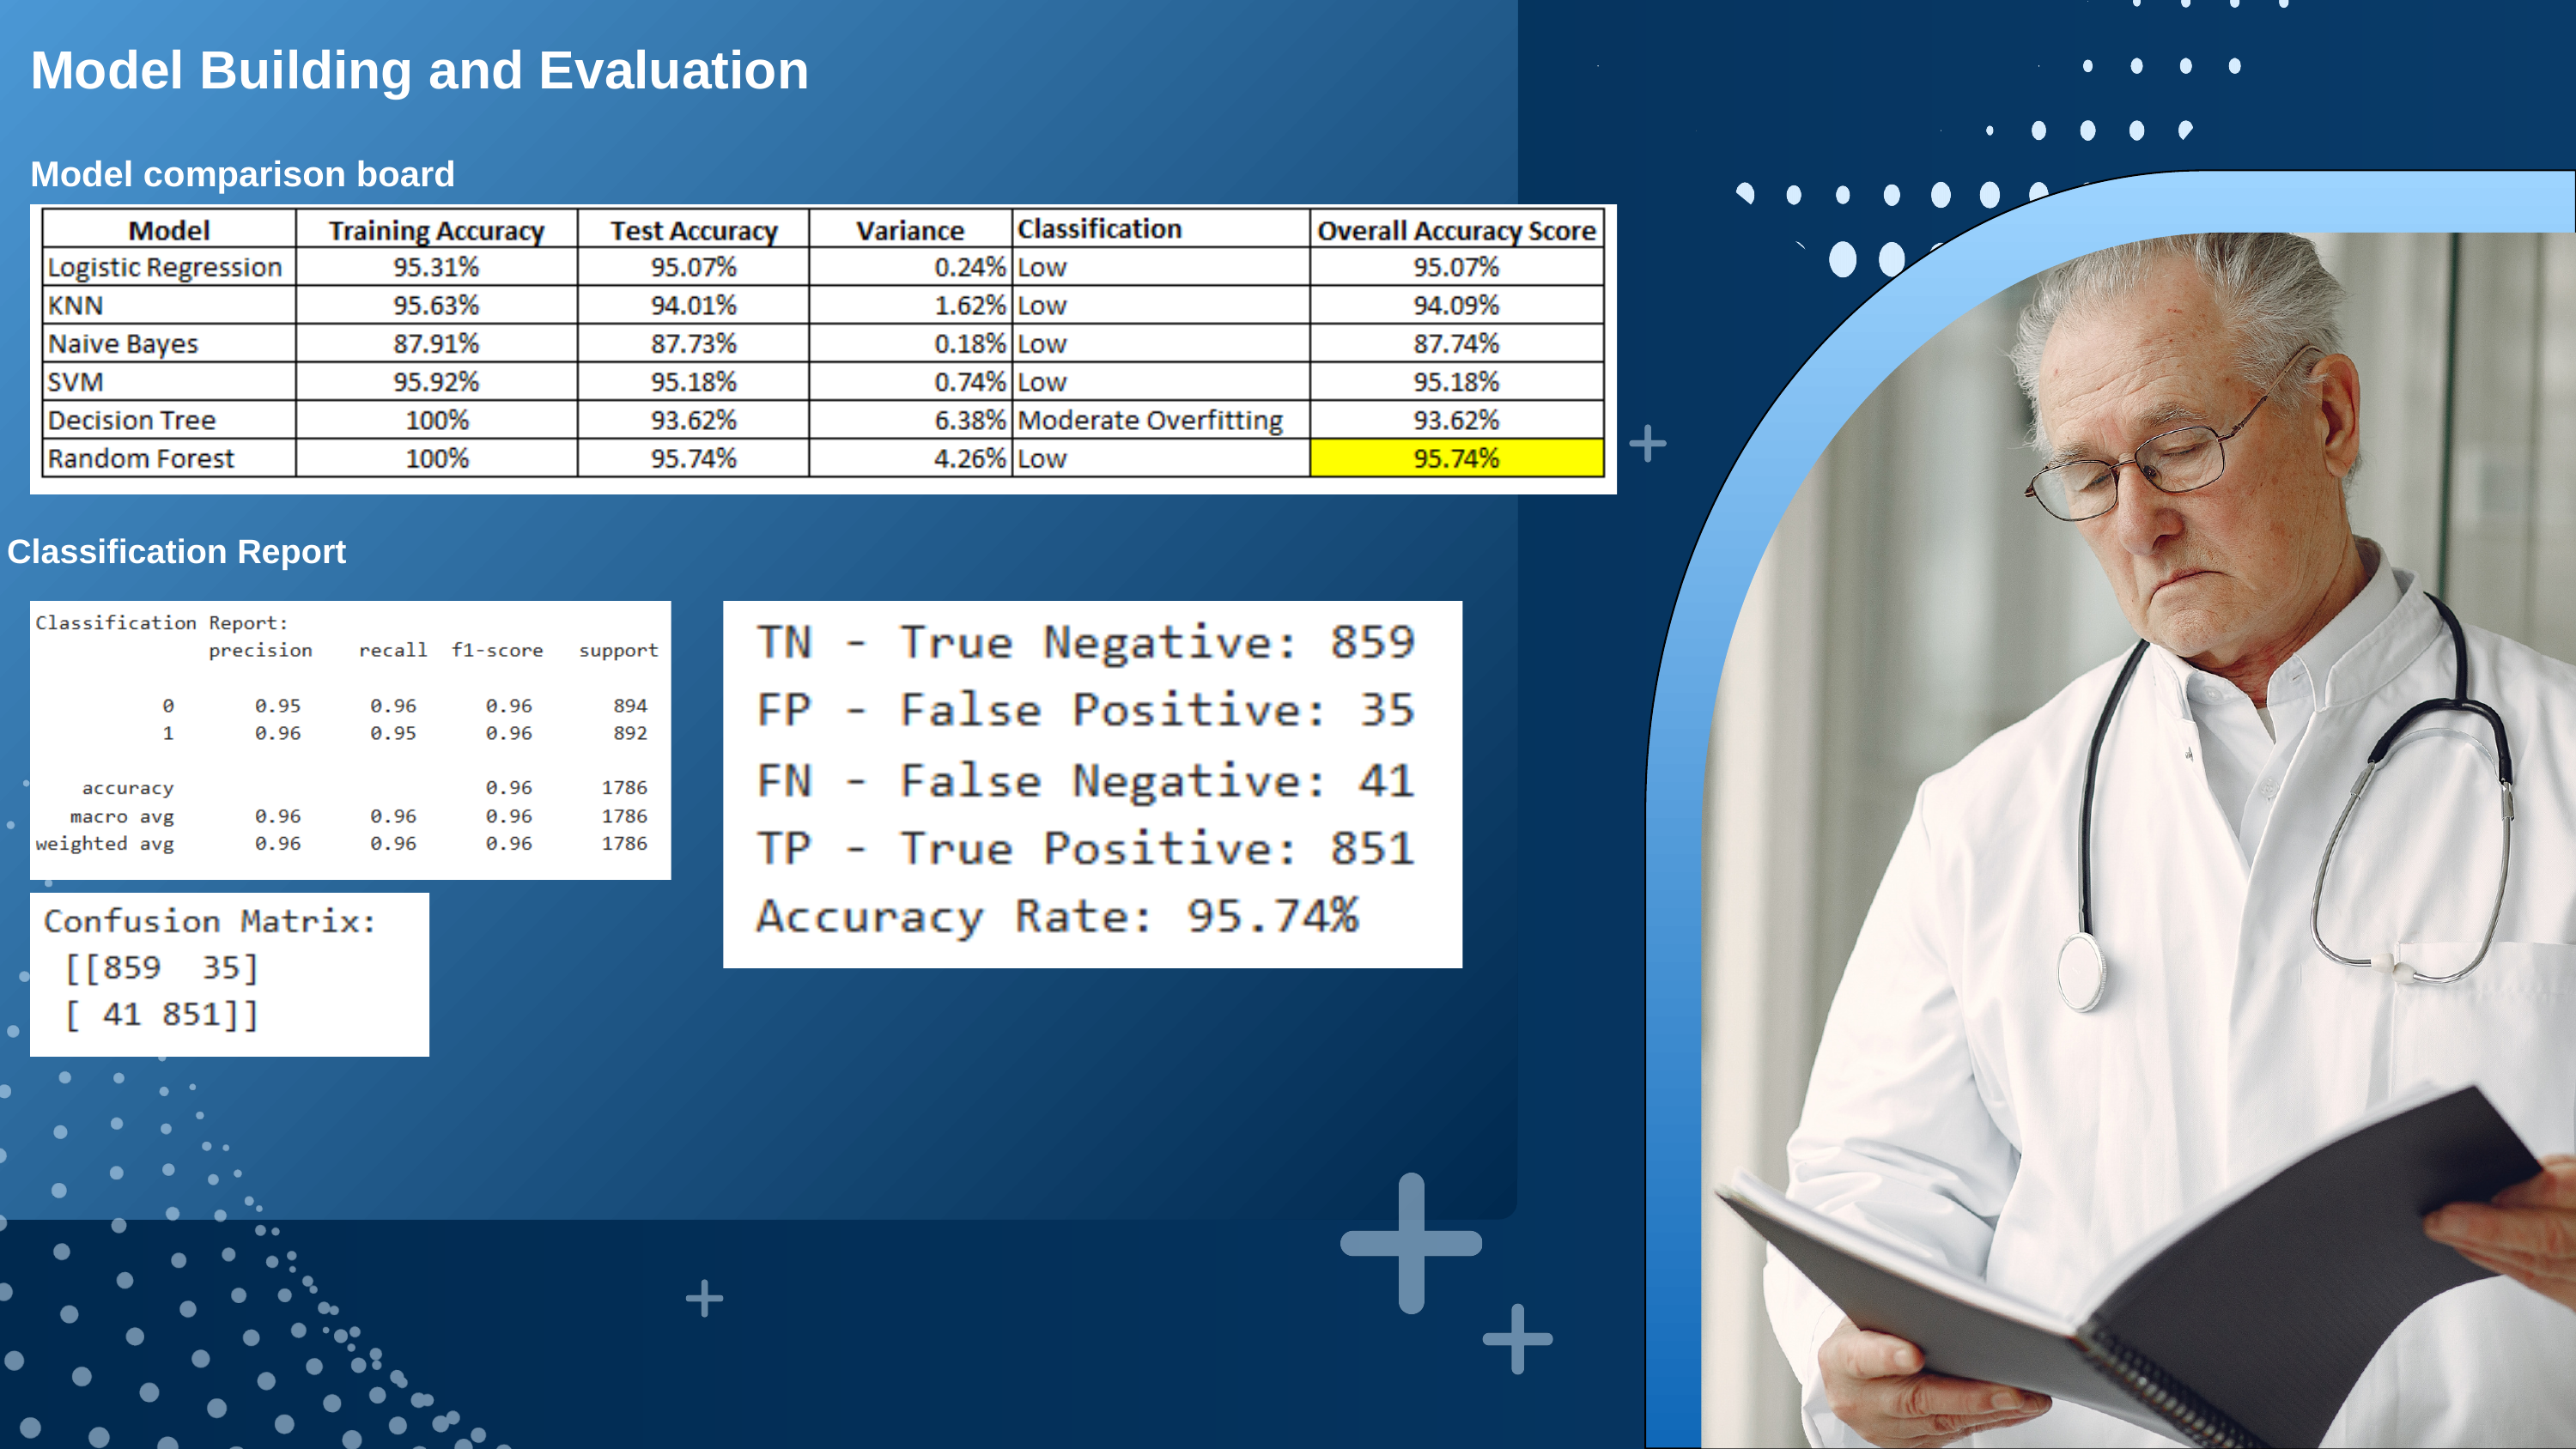

Model Building and Evaluation
Model comparison board

Classification Report